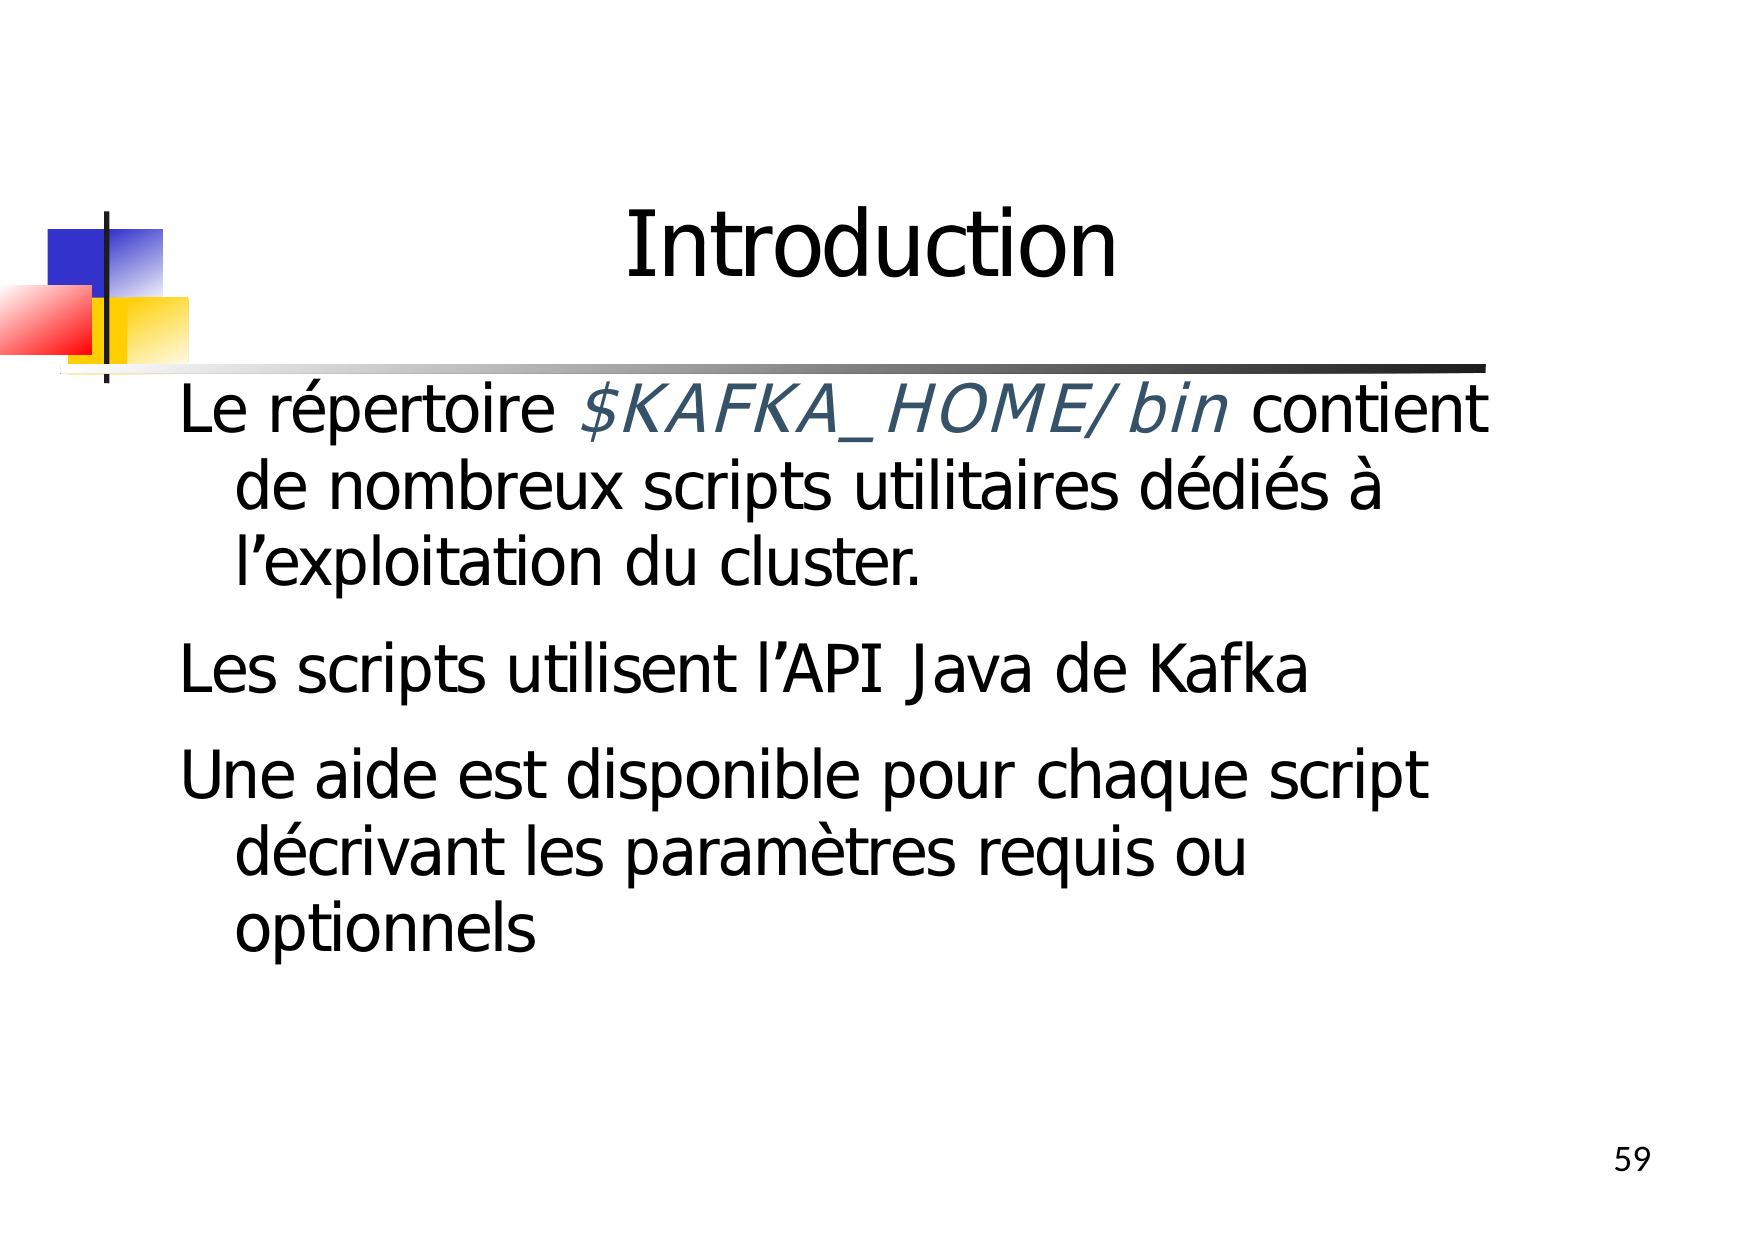

Introduction
Le répertoire $KAFKA_HOME/bin contient de nombreux scripts utilitaires dédiés à l’exploitation du cluster.
Les scripts utilisent l’API Java de Kafka
Une aide est disponible pour chaque script décrivant les paramètres requis ou optionnels